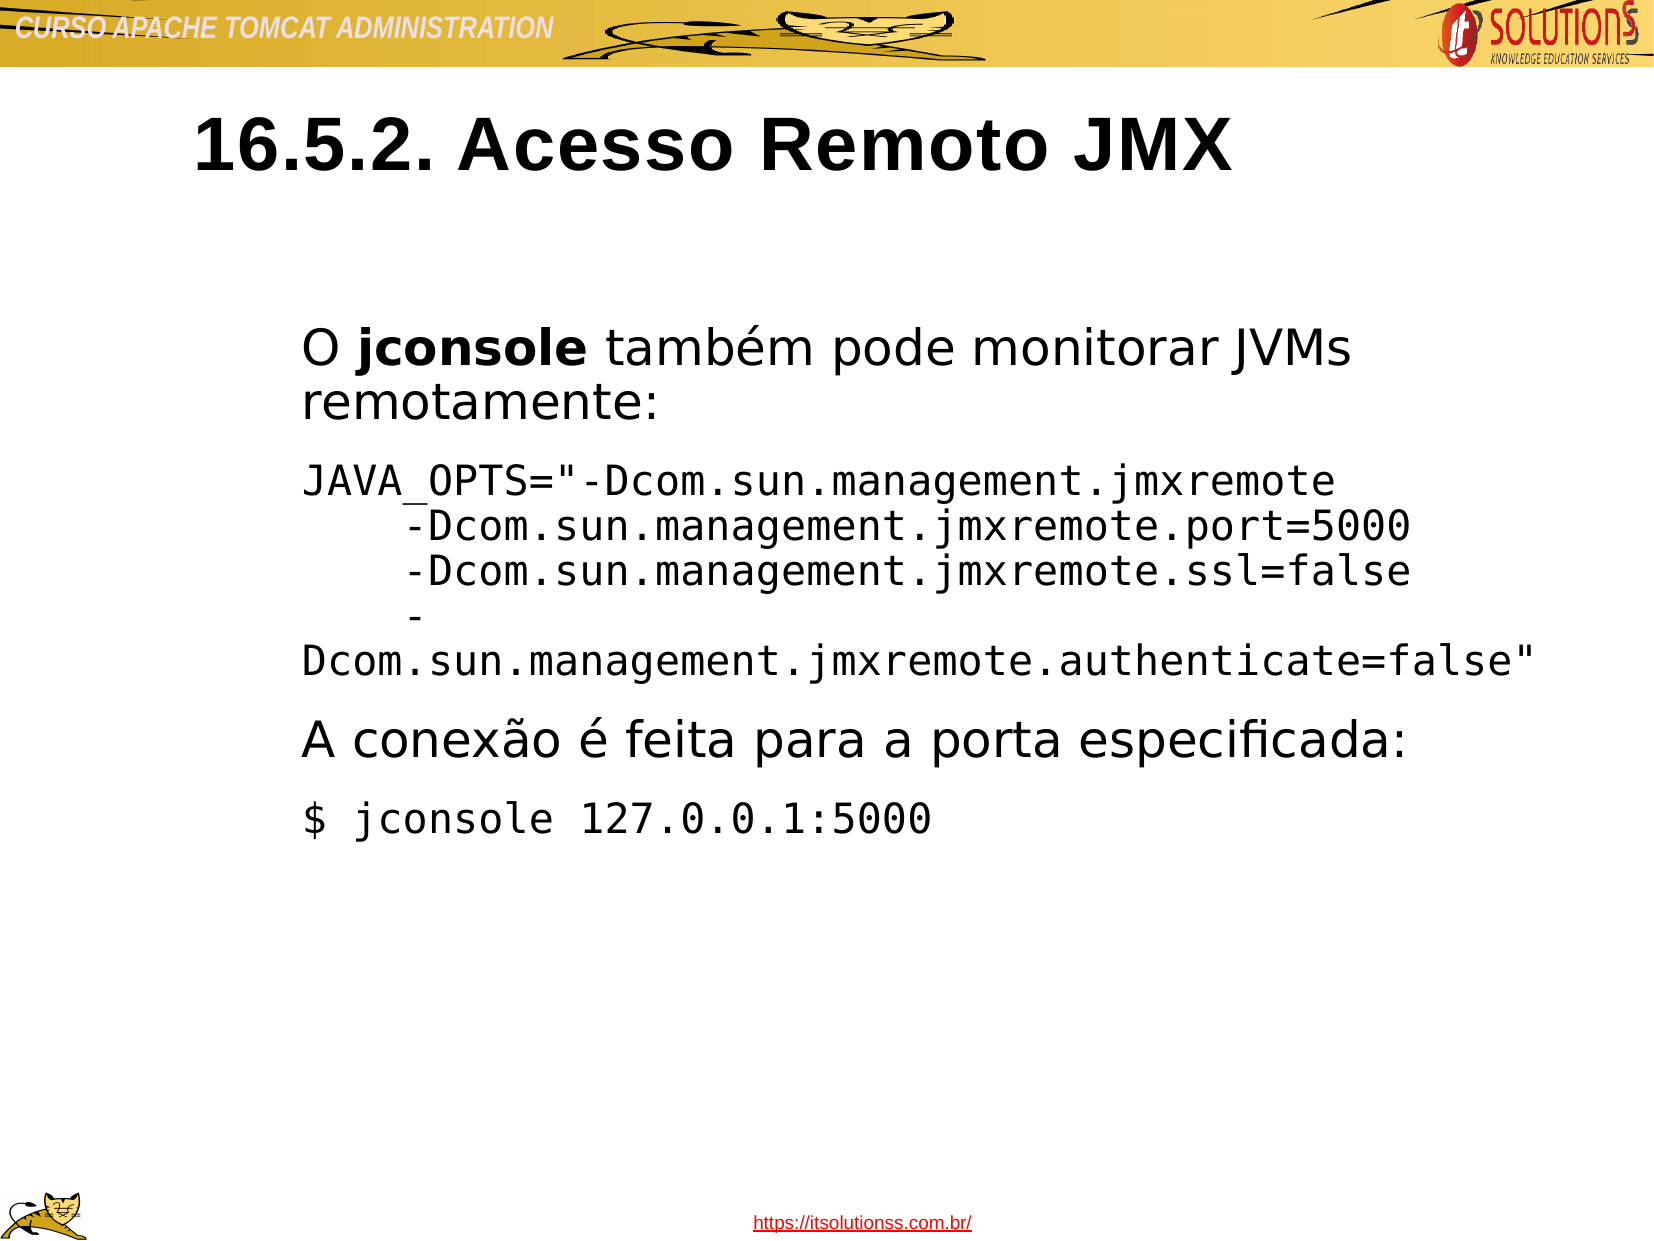

16.5.2. Acesso Remoto JMX
O jconsole também pode monitorar JVMs remotamente:
JAVA_OPTS="-Dcom.sun.management.jmxremote
    -Dcom.sun.management.jmxremote.port=5000
    -Dcom.sun.management.jmxremote.ssl=false
    -Dcom.sun.management.jmxremote.authenticate=false"
A conexão é feita para a porta especificada:
$ jconsole 127.0.0.1:5000